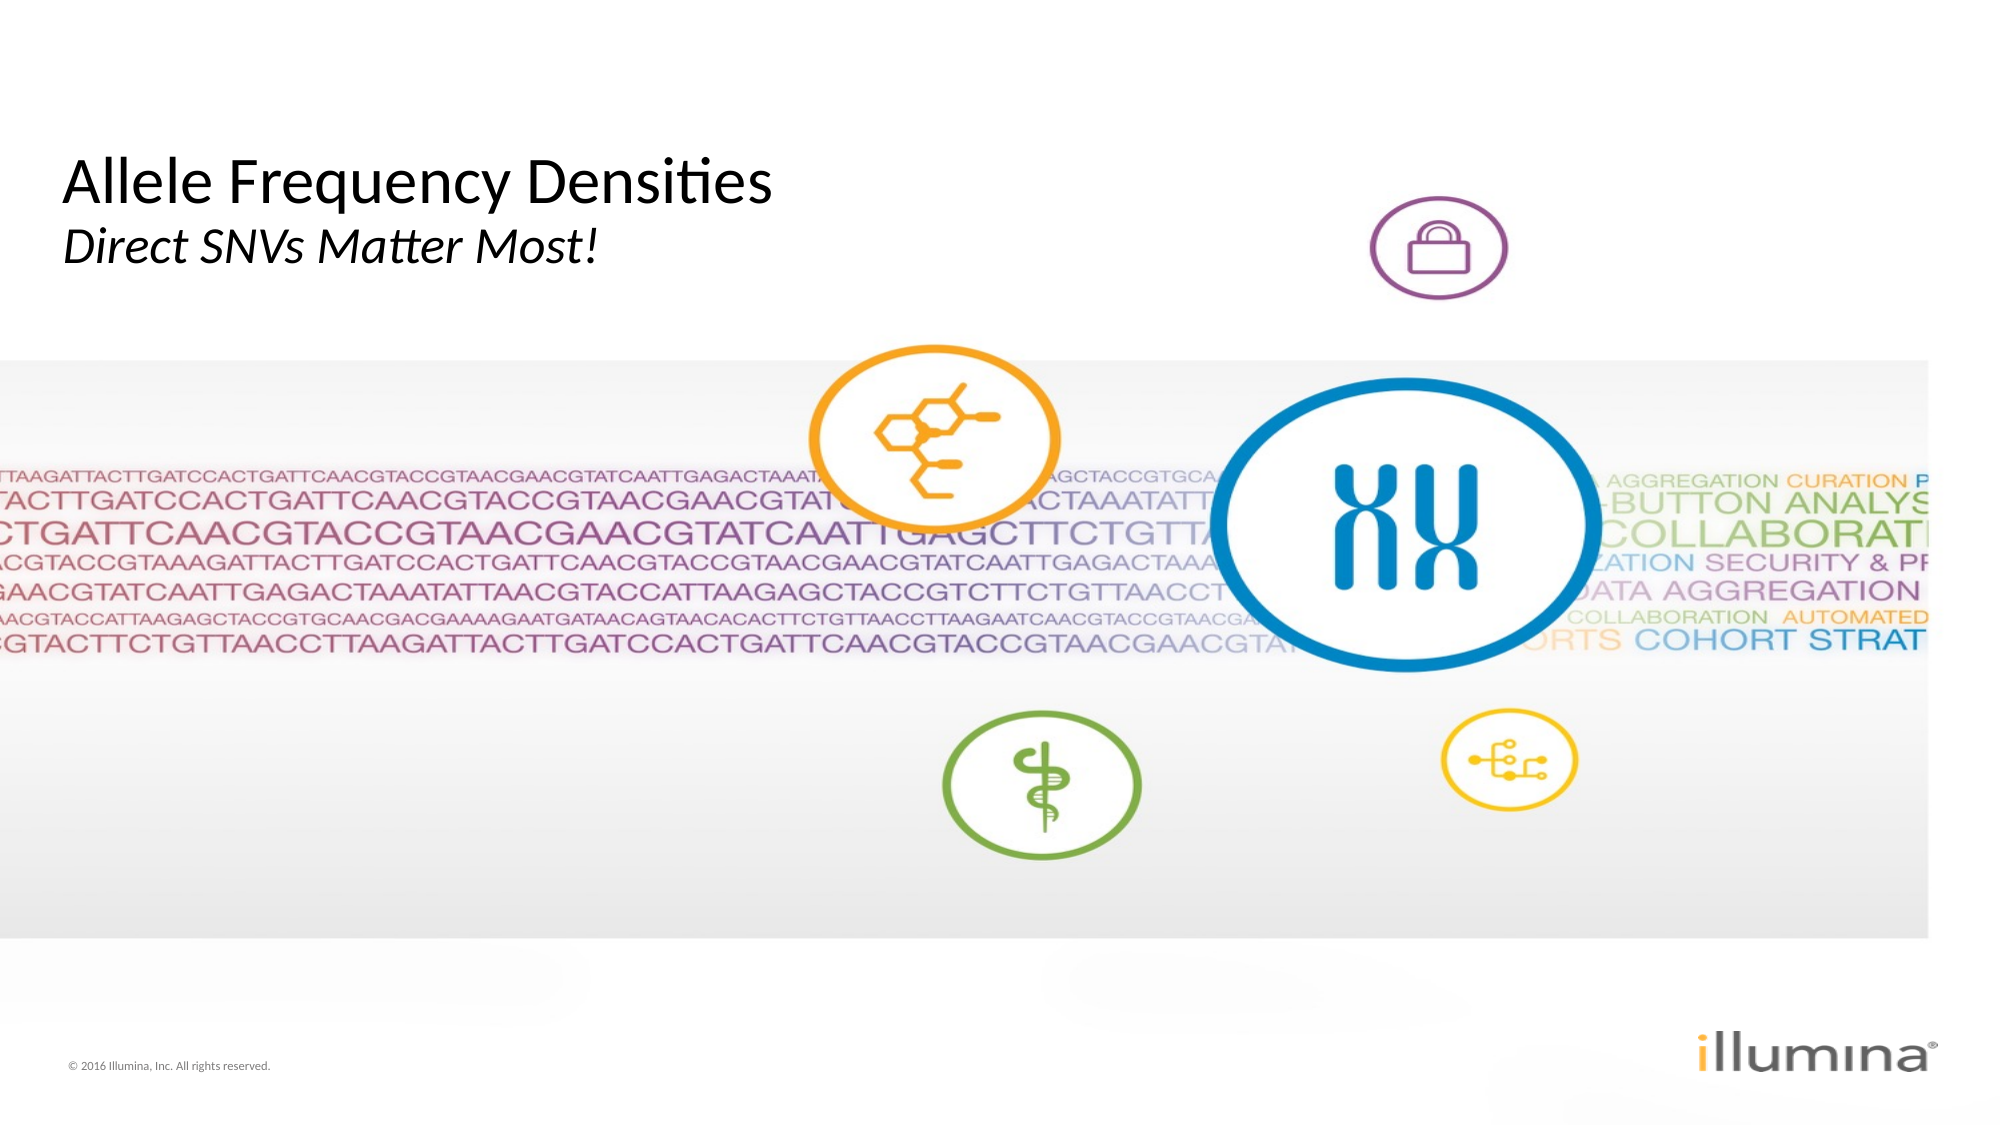

# Allele Frequency Densities Direct SNVs Matter Most!